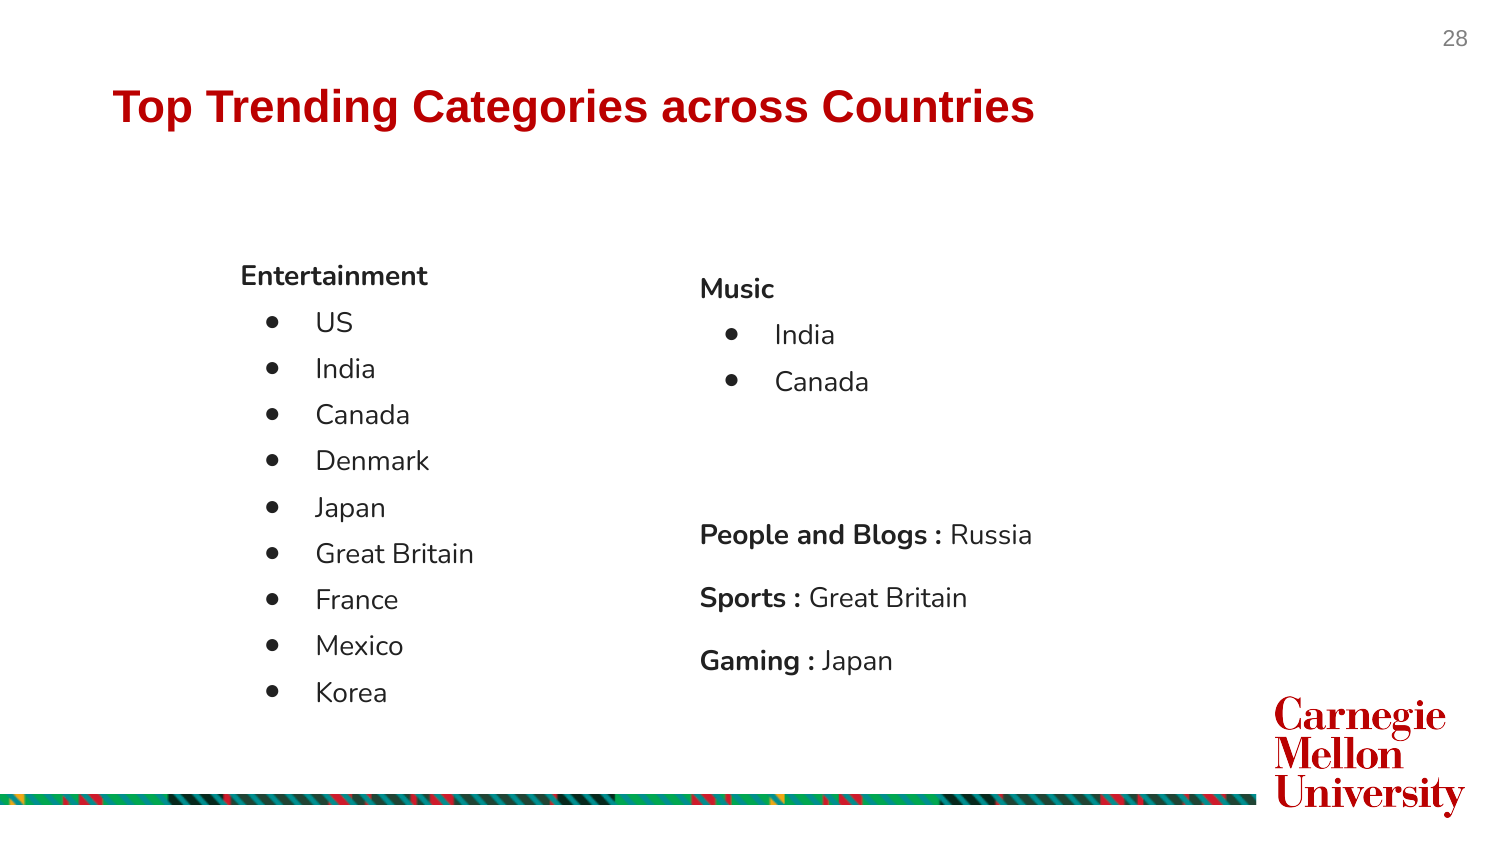

Top Trending Categories across Countries
Entertainment
US
India
Canada
Denmark
Japan
Great Britain
France
Mexico
Korea
Music
India
Canada
People and Blogs : Russia
Sports : Great Britain
Gaming : Japan